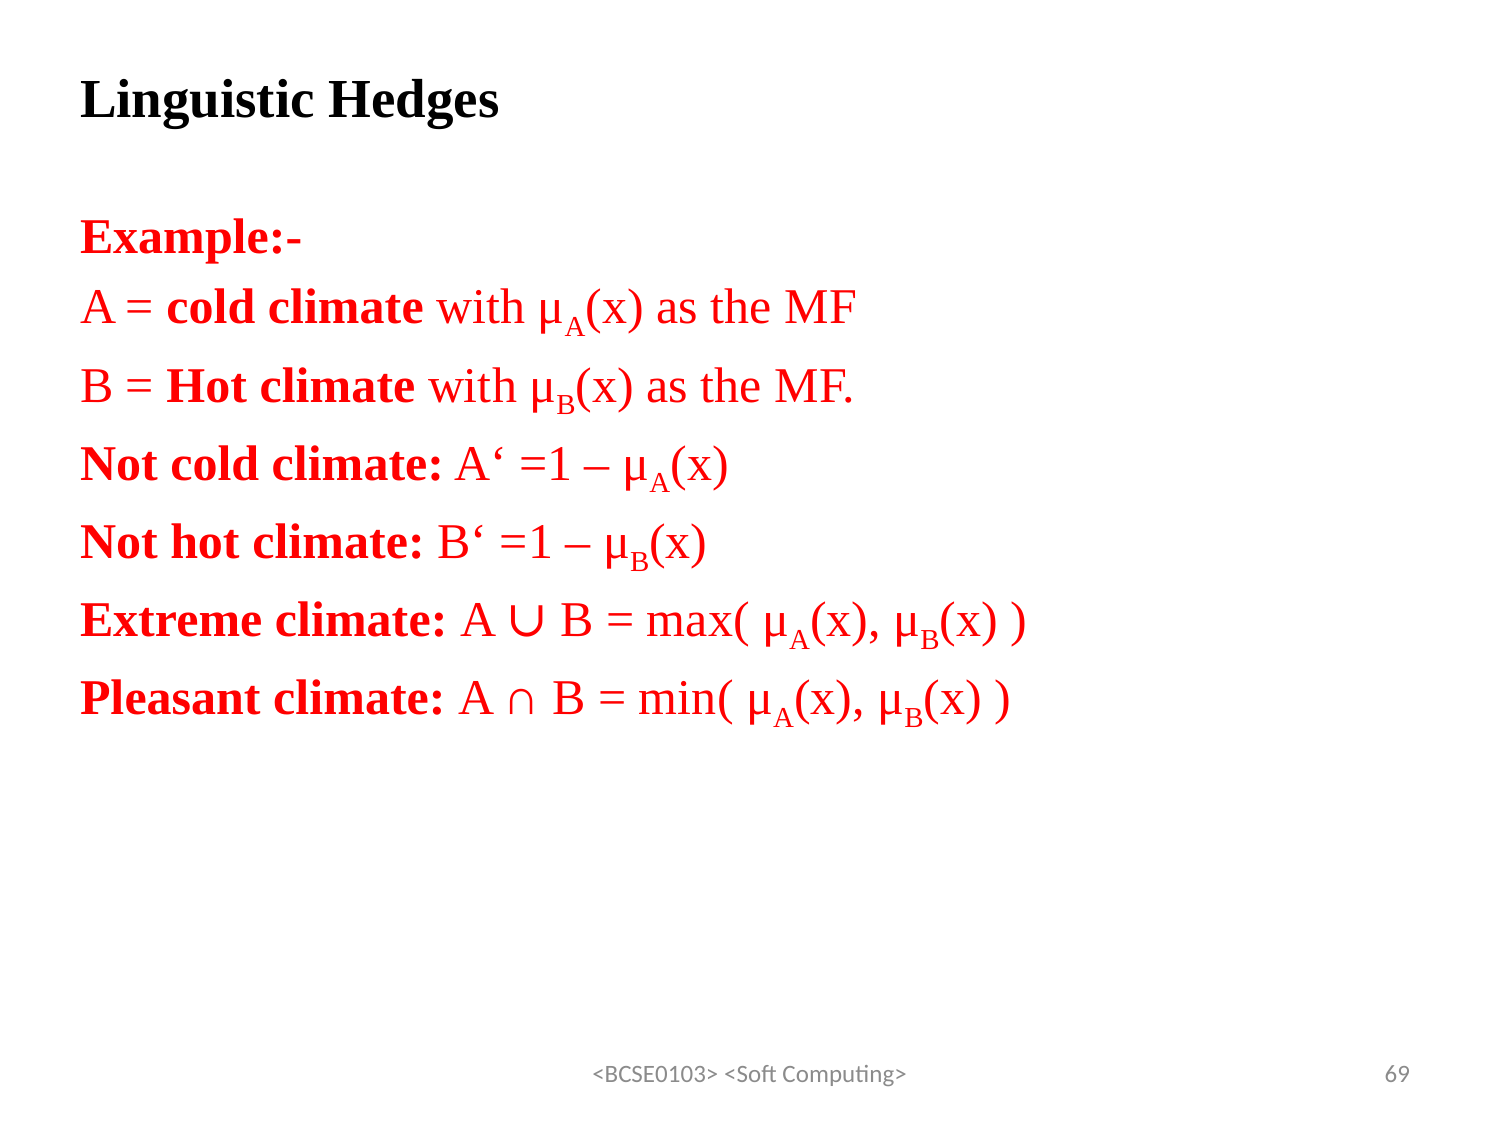

# Linguistic Hedges
Example:-
A = cold climate with μA(x) as the MF
B = Hot climate with μB(x) as the MF.
Not cold climate: A‘ =1 – μA(x)
Not hot climate: B‘ =1 – μB(x)
Extreme climate: A ∪ B = max⁡( μA(x), μB(x) )
Pleasant climate: A ∩ B = min⁡( μA(x), μB(x) )

<BCSE0103> <Soft Computing>
69